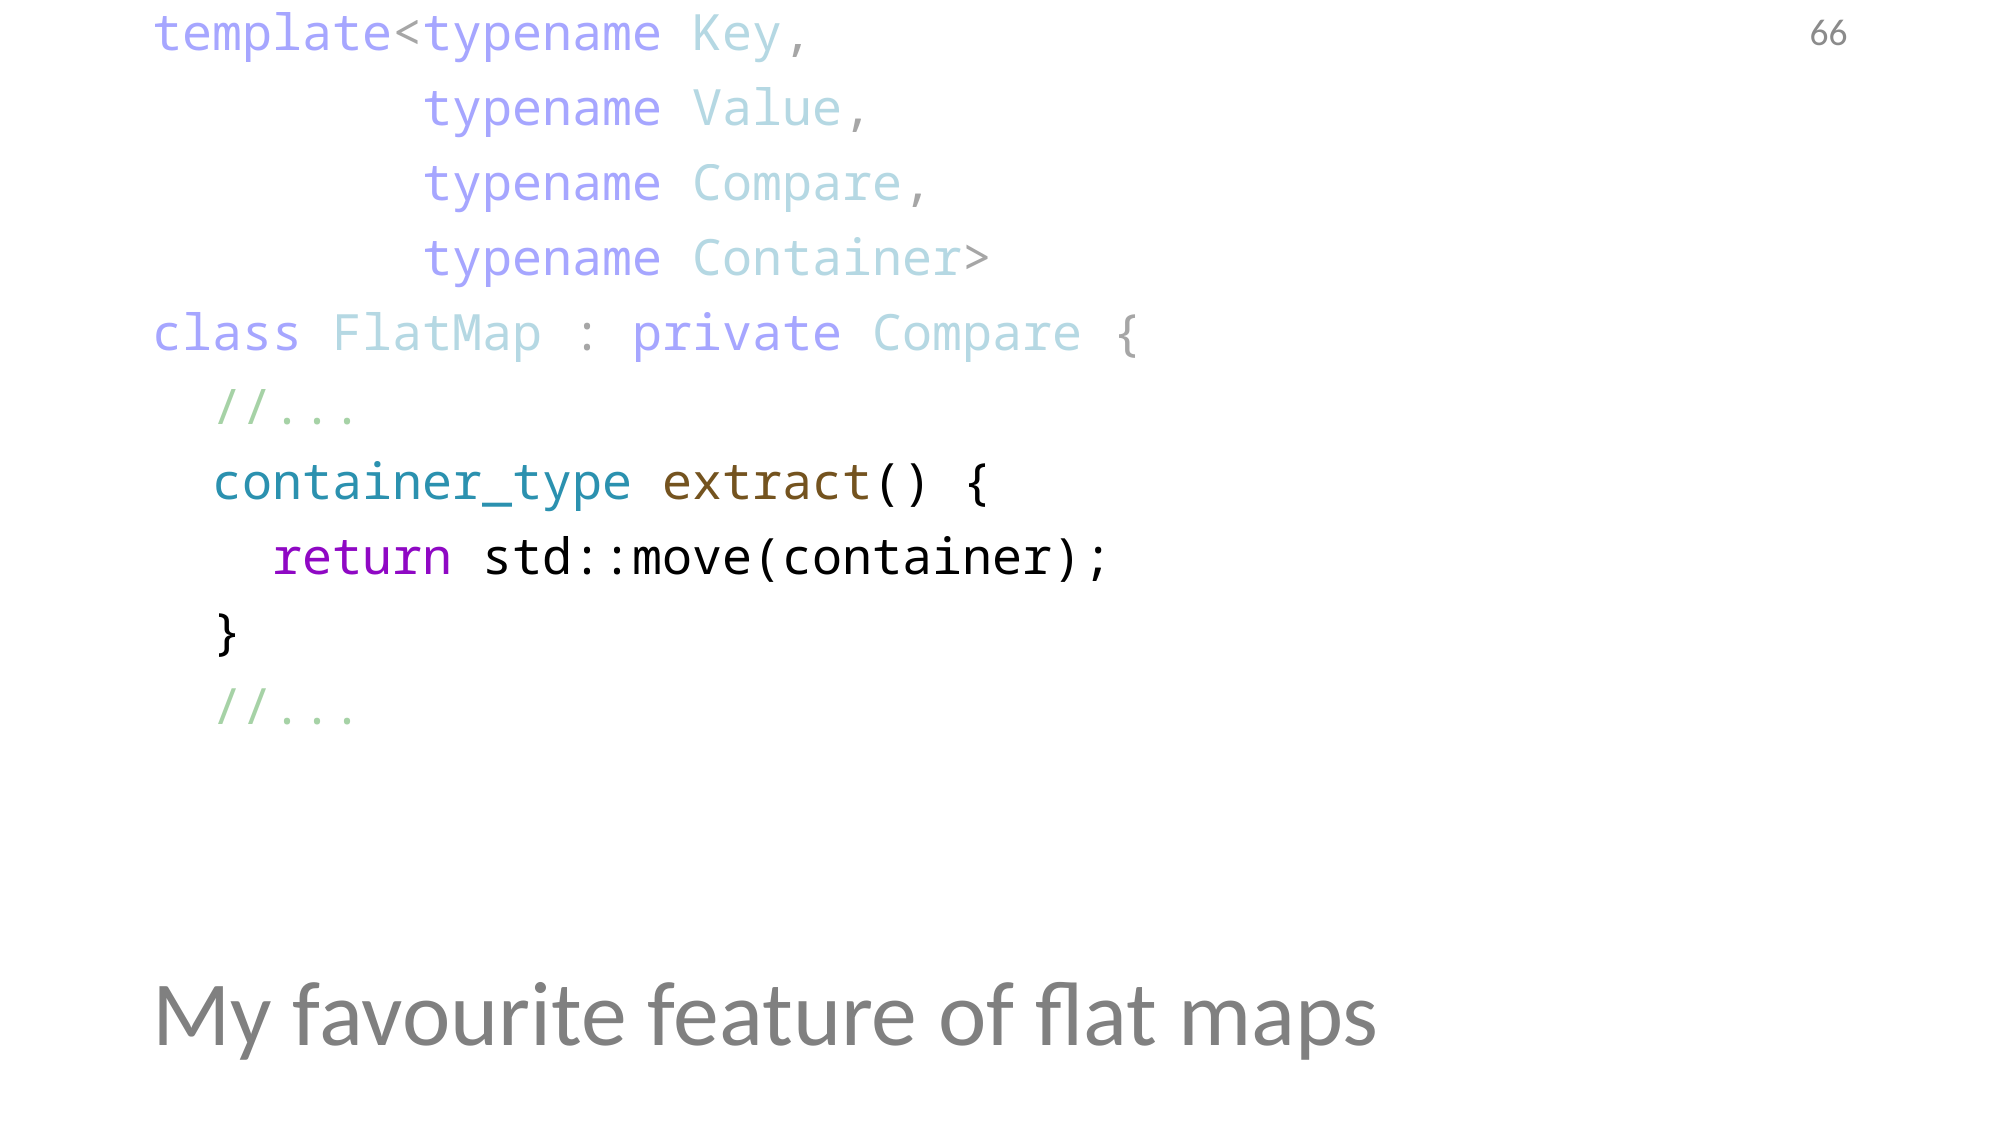

template<typename Key,
         typename Value,
         typename Compare,
         typename Container>
class FlatMap : private Compare {
  //...
  container_type extract() {
    return std::move(container);
  }
  //...
66
# My favourite feature of flat maps